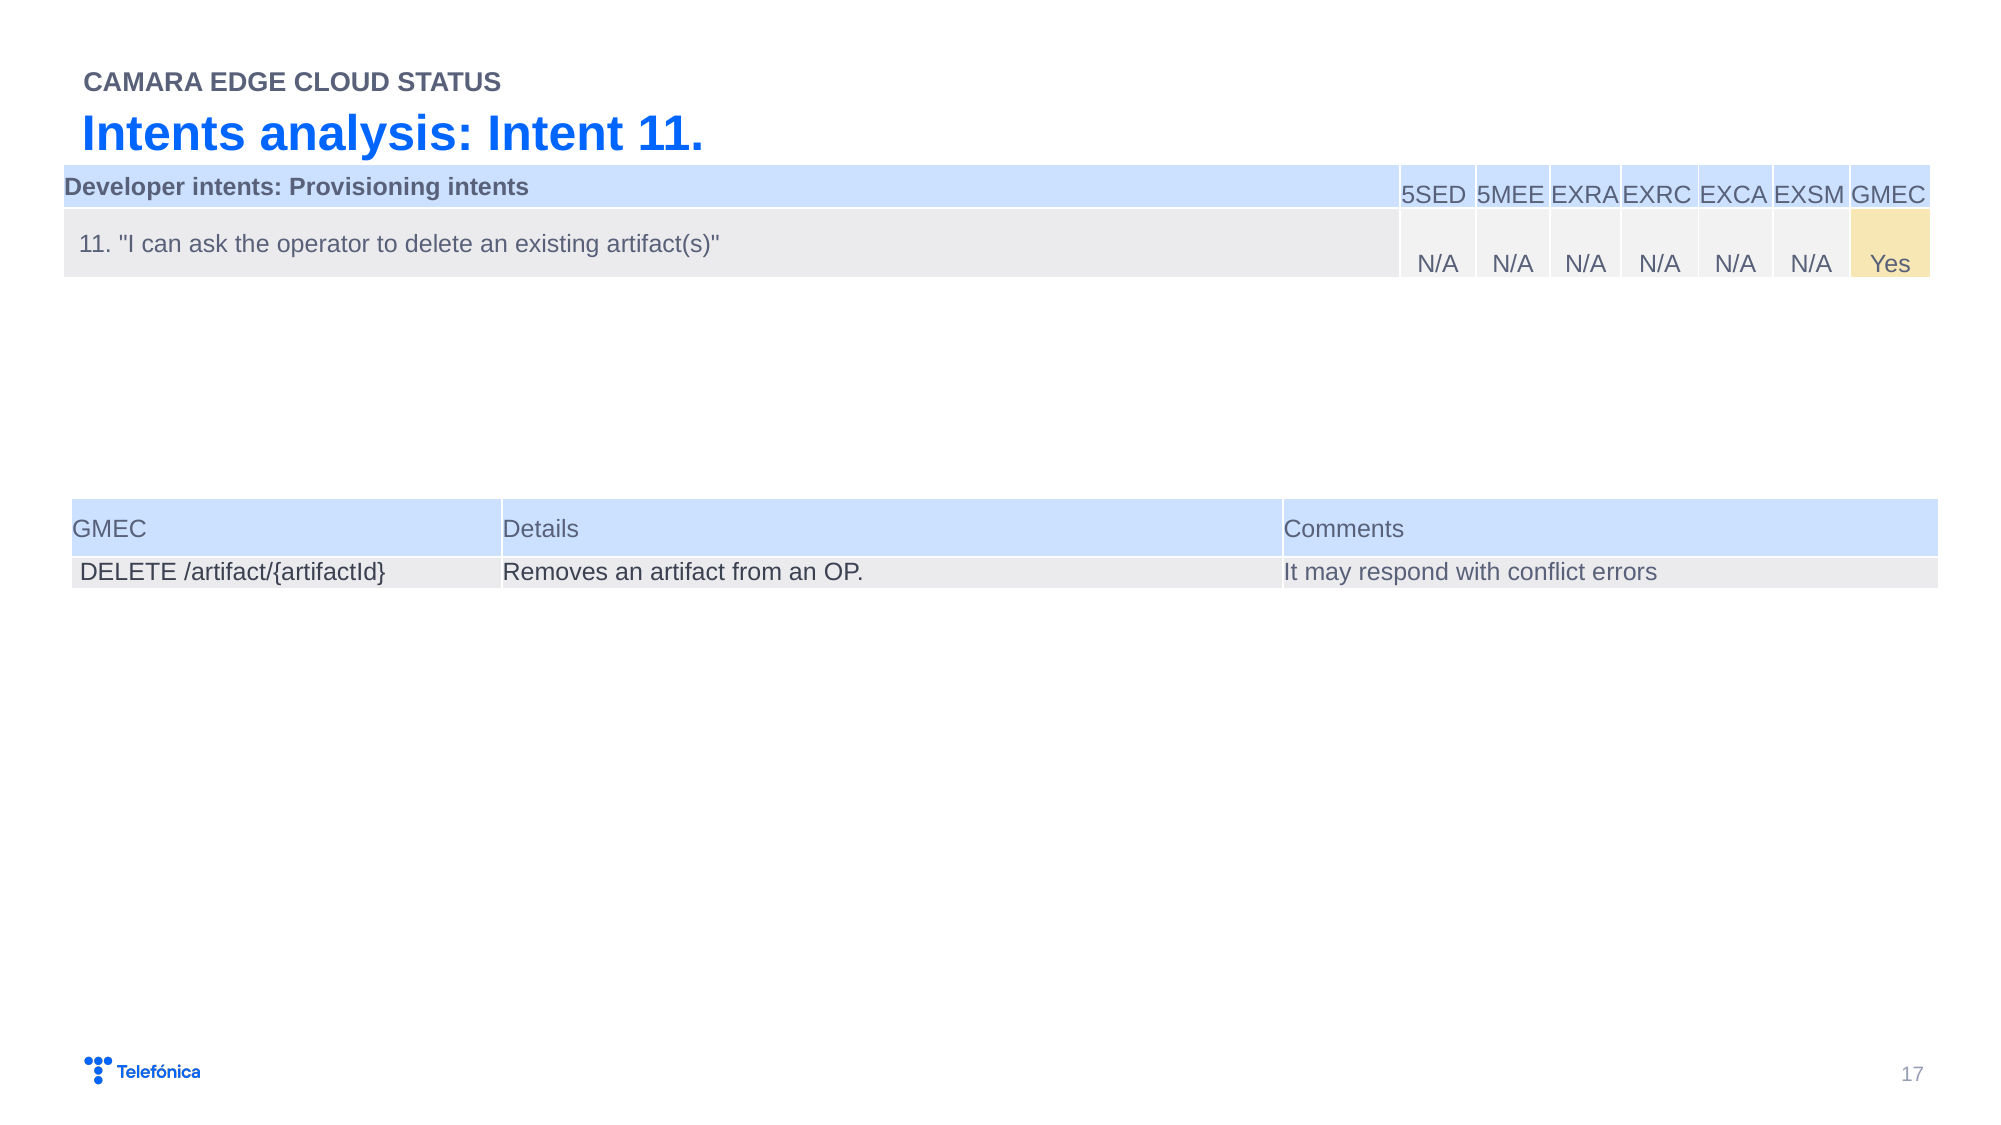

CAMARA EDGE CLOUD STATUS
# Intents analysis: Intent 11.
| Developer intents: Provisioning intents | 5SED | 5MEE | EXRA | EXRC | EXCA | EXSM | GMEC |
| --- | --- | --- | --- | --- | --- | --- | --- |
| 11. "I can ask the operator to delete an existing artifact(s)" | N/A | N/A | N/A | N/A | N/A | N/A | Yes |
| GMEC | Details | Comments |
| --- | --- | --- |
| DELETE /artifact/{artifactId} | Removes an artifact from an OP. | It may respond with conflict errors |
17